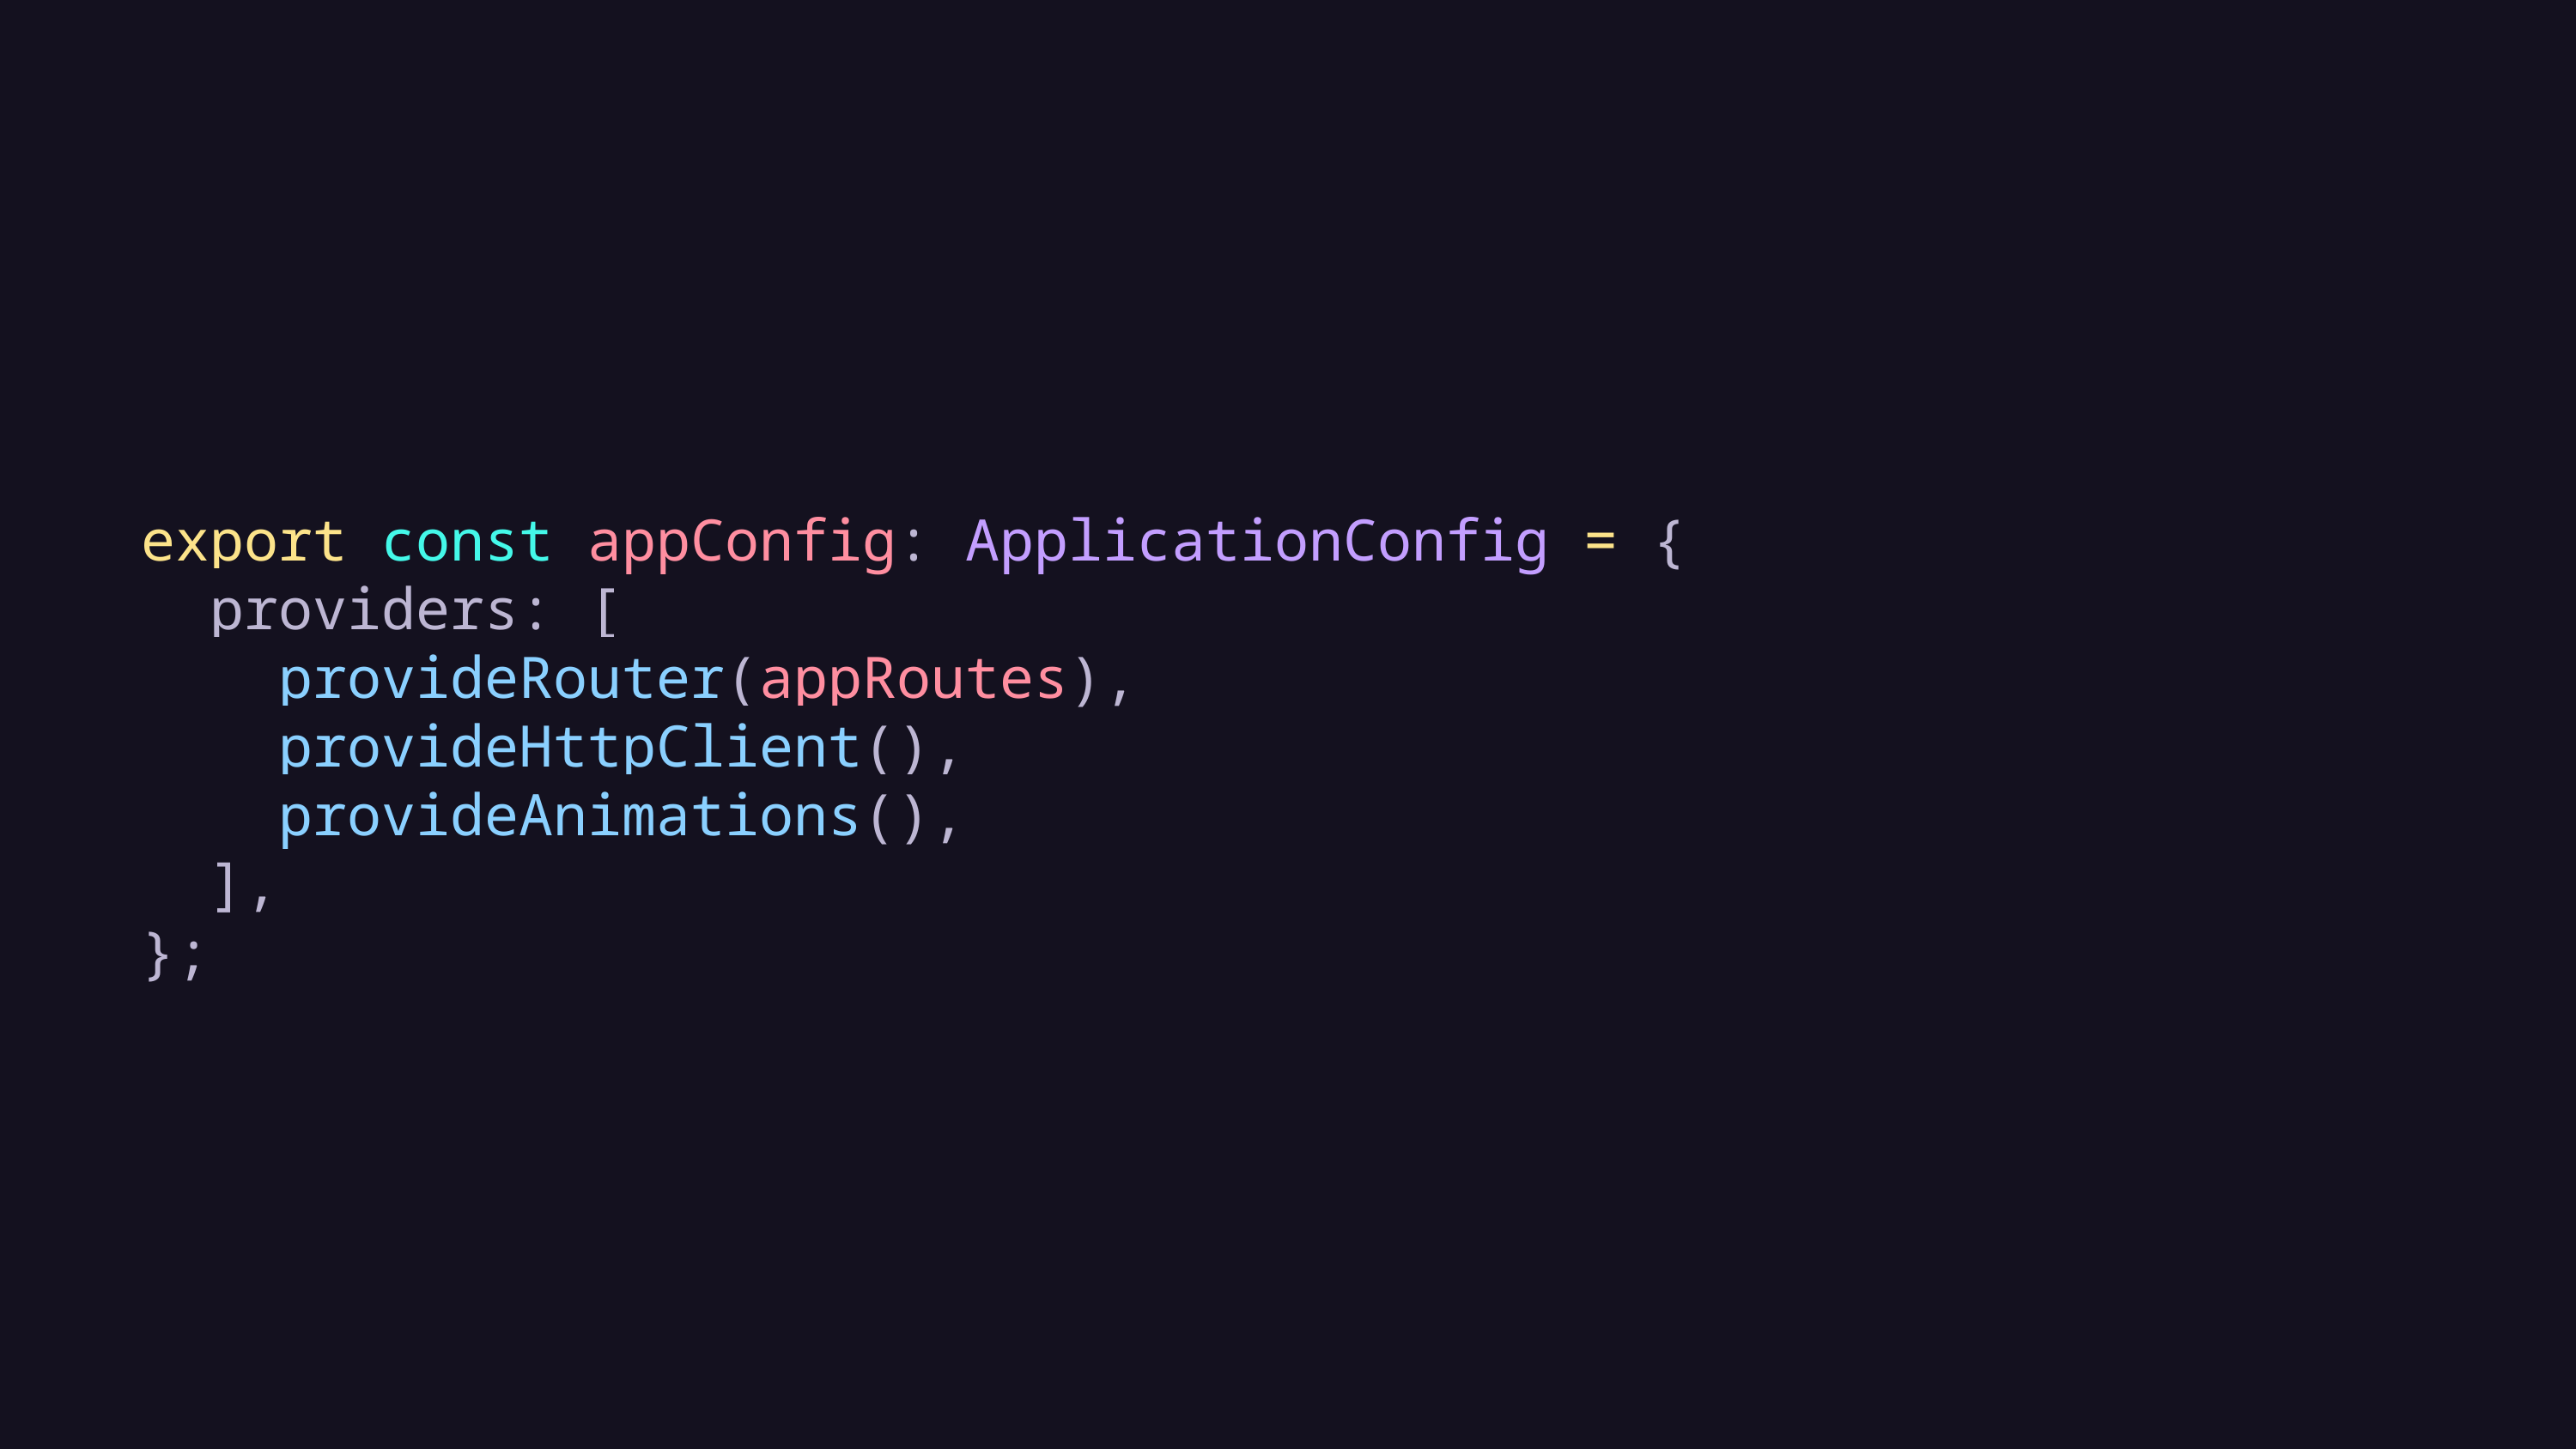

export const appConfig: ApplicationConfig = {
  providers: [
    provideRouter(appRoutes),
    provideHttpClient(),
    provideAnimations(),
  ],
};